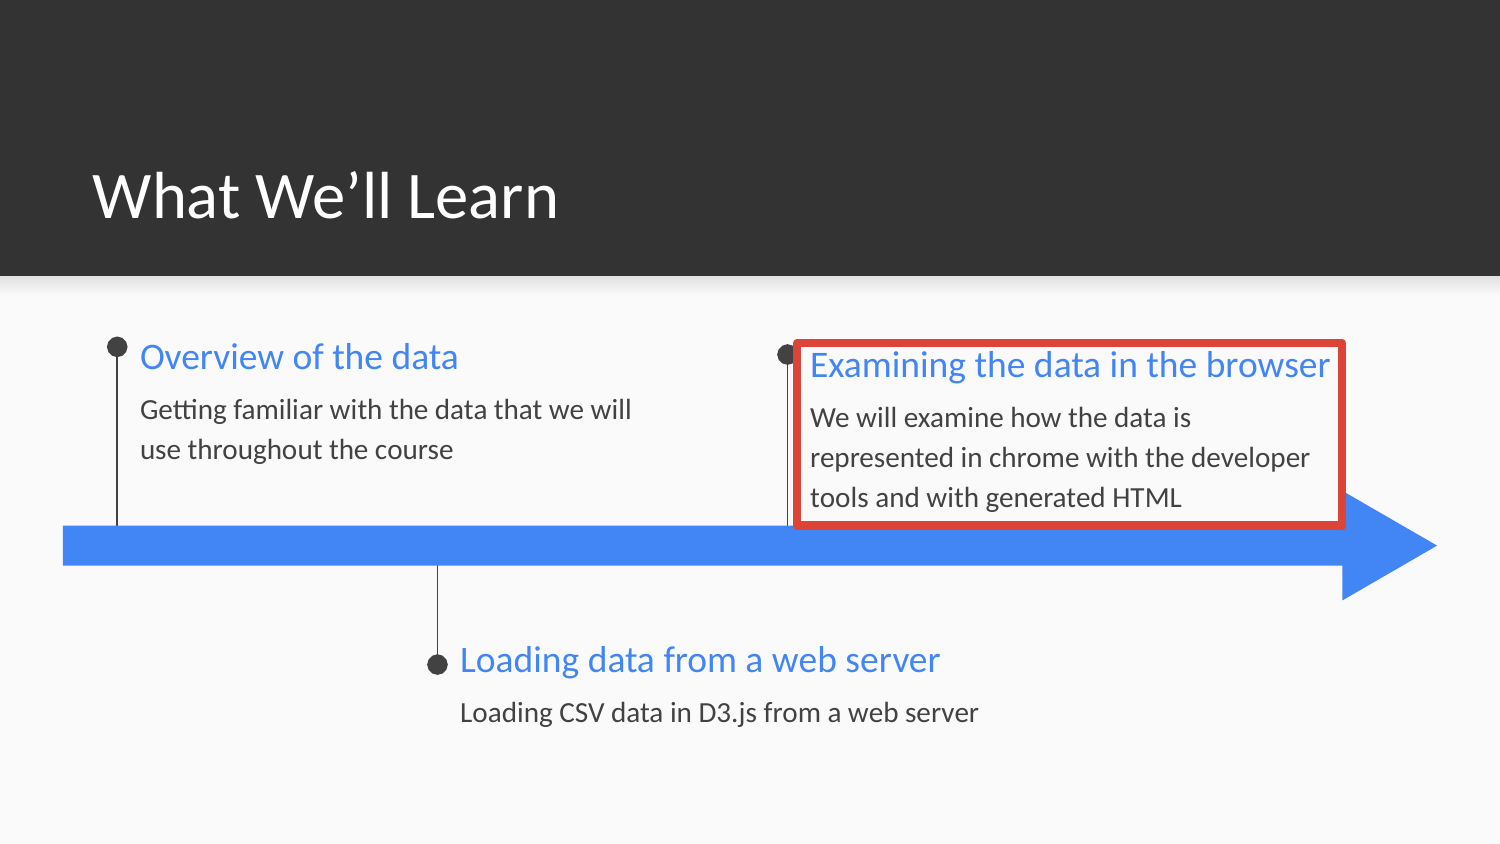

What We’ll Learn
Overview of the data
Examining the data in the browser

Getting familiar with the data that we will use throughout the course
We will examine how the data is represented in chrome with the developer tools and with generated HTML

# Loading data from a web server
Loading CSV data in D3.js from a web server